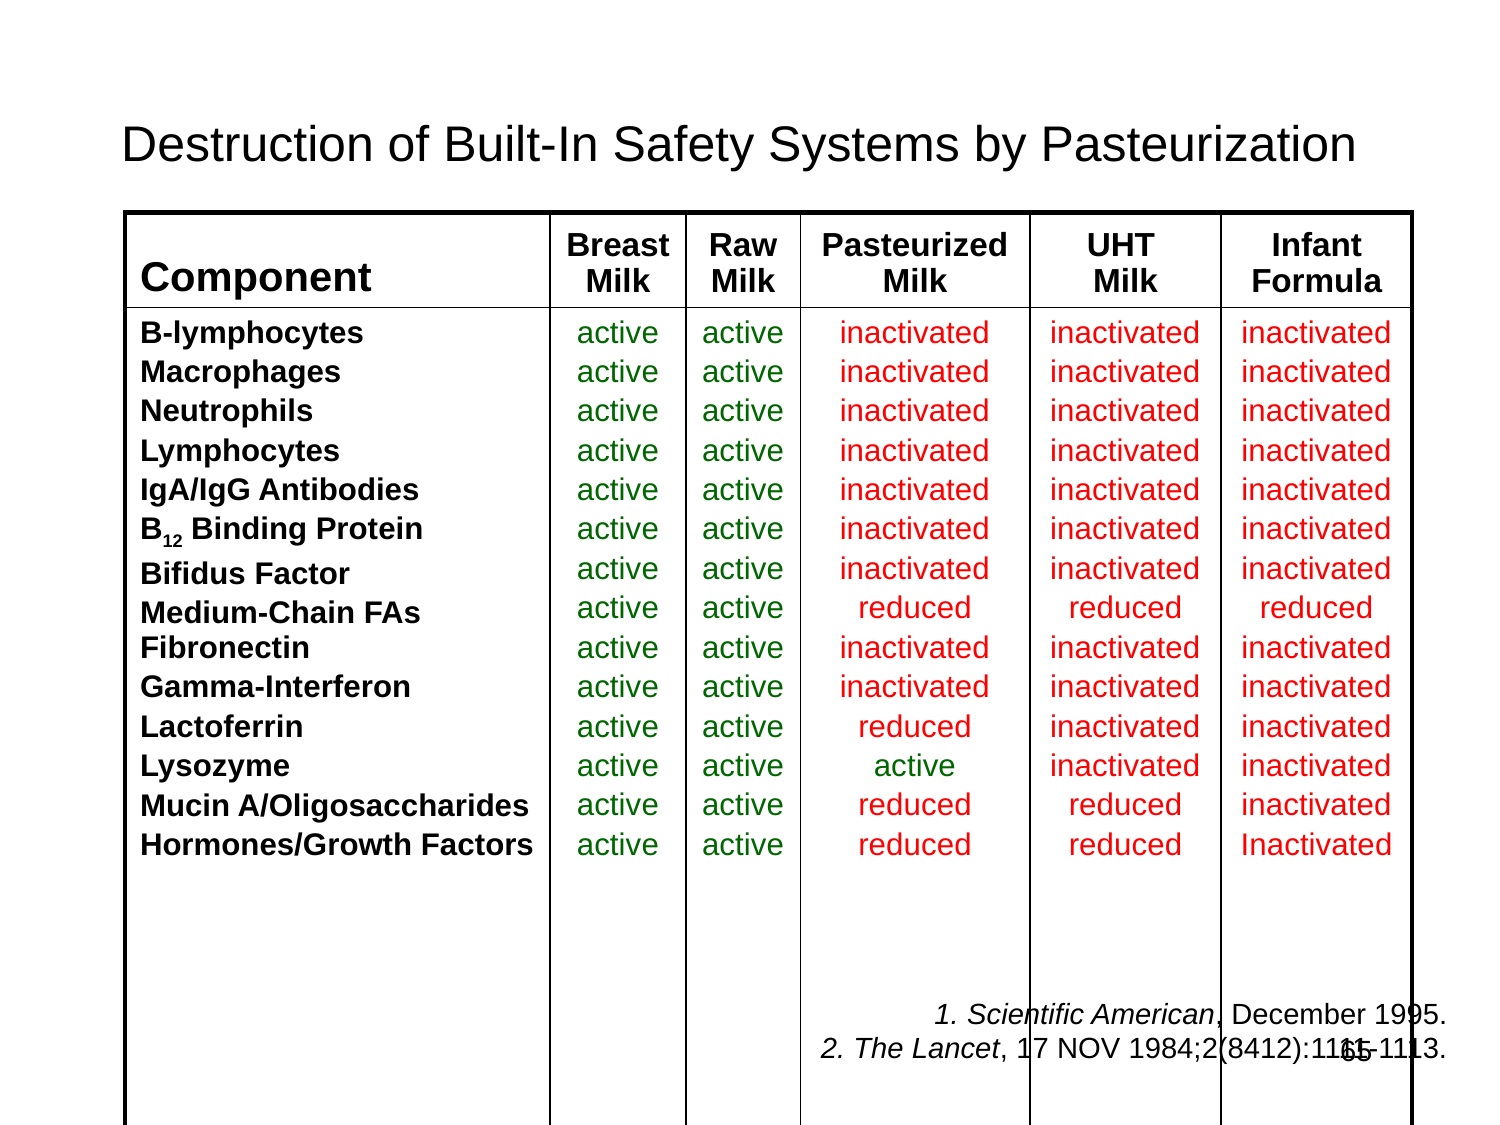

# Destruction of Built-In Safety Systems by Pasteurization
| Component | Breast Milk | Raw Milk | Pasteurized Milk | UHT Milk | Infant Formula |
| --- | --- | --- | --- | --- | --- |
| B-lymphocytes Macrophages Neutrophils Lymphocytes IgA/IgG Antibodies B12 Binding Protein Bifidus Factor Medium-Chain FAs Fibronectin Gamma-Interferon Lactoferrin Lysozyme Mucin A/Oligosaccharides Hormones/Growth Factors | active active active active active active active active active active active active active active | active active active active active active active active active active active active active active | inactivated inactivated inactivated inactivated inactivated inactivated inactivated reduced inactivated inactivated reduced active reduced reduced | inactivated inactivated inactivated inactivated inactivated inactivated inactivated reduced inactivated inactivated inactivated inactivated reduced reduced | inactivated inactivated inactivated inactivated inactivated inactivated inactivated reduced inactivated inactivated inactivated inactivated inactivated Inactivated |

1. Scientific American, December 1995.
2. The Lancet, 17 NOV 1984;2(8412):1111-1113.

1. Scientific American, December 1995.
2. The Lancet, 17 NOV 1984;2(8412):1111-1113.

65